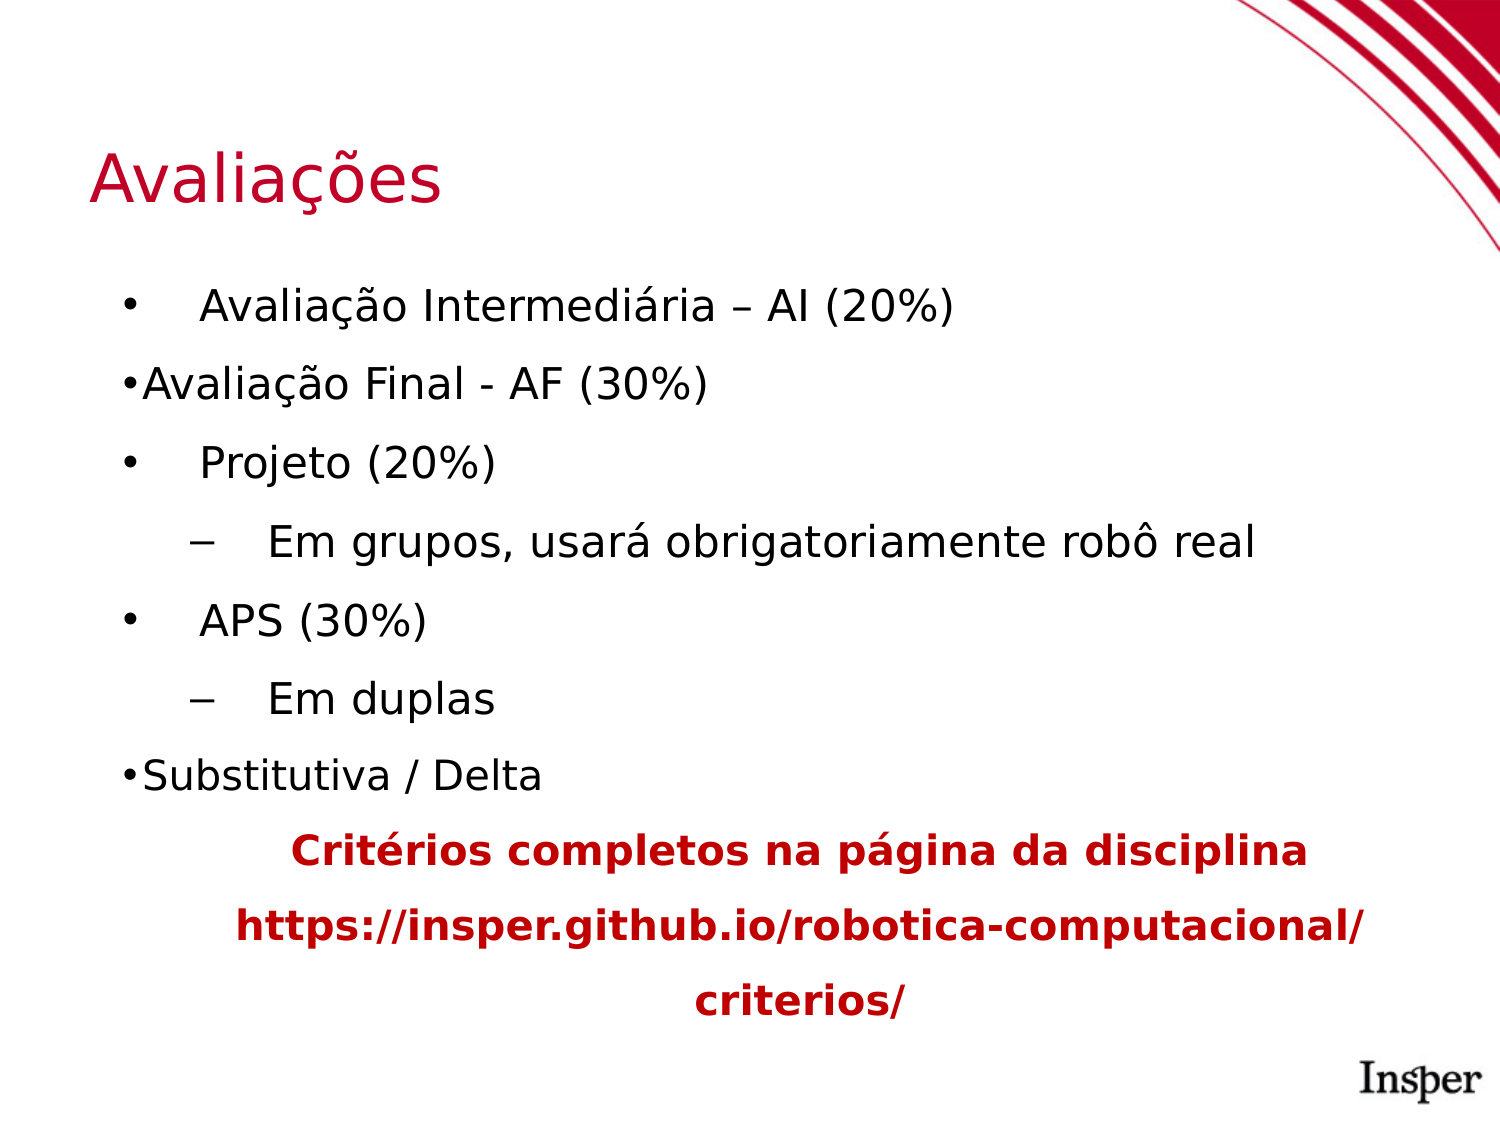

# Avaliações
Avaliação Intermediária – AI (20%)
Avaliação Final - AF (30%)
Projeto (20%)
Em grupos, usará obrigatoriamente robô real
APS (30%)
Em duplas
Substitutiva / Delta
Critérios completos na página da disciplina
https://insper.github.io/robotica-computacional/criterios/